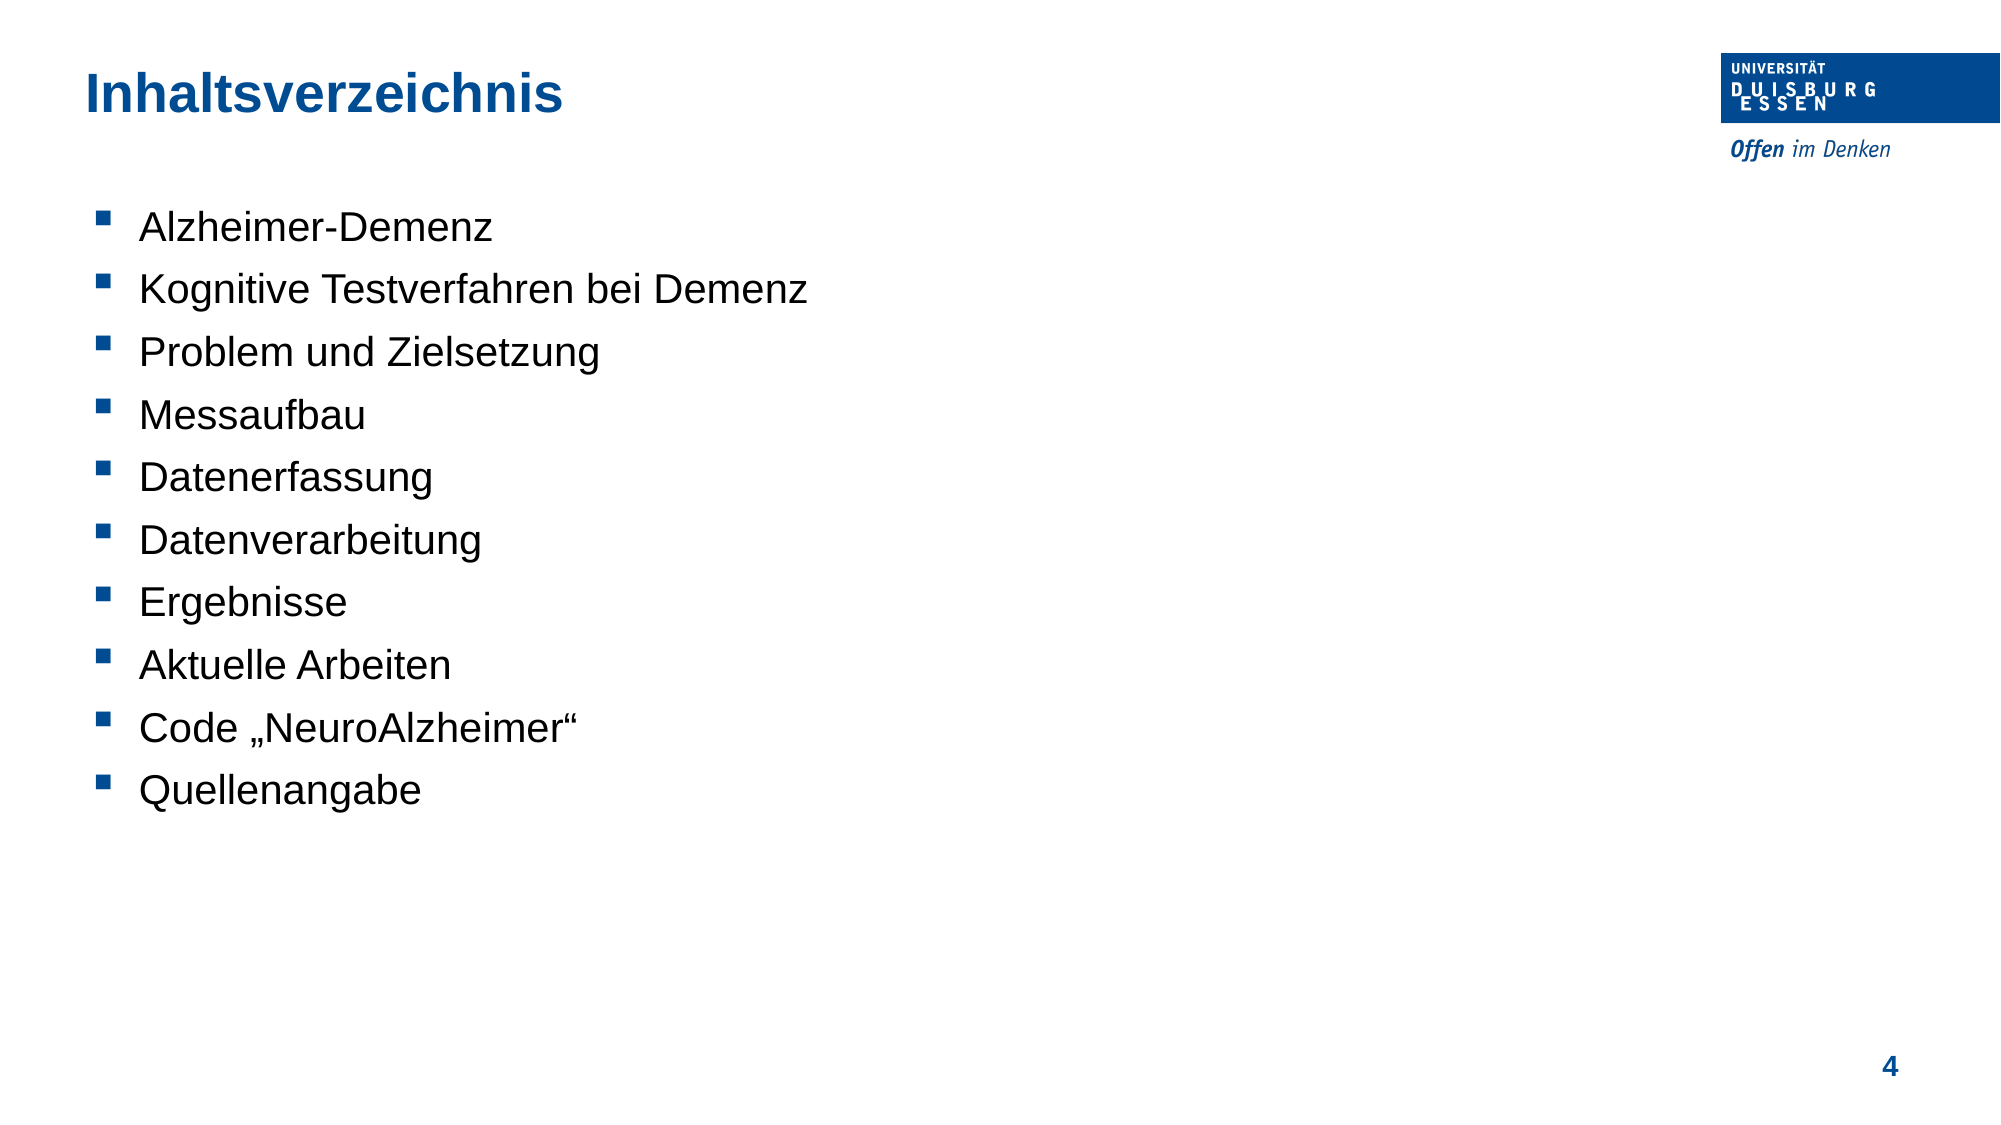

Inhaltsverzeichnis
Alzheimer-Demenz
Kognitive Testverfahren bei Demenz
Problem und Zielsetzung
Messaufbau
Datenerfassung
Datenverarbeitung
Ergebnisse
Aktuelle Arbeiten
Code „NeuroAlzheimer“
Quellenangabe
4